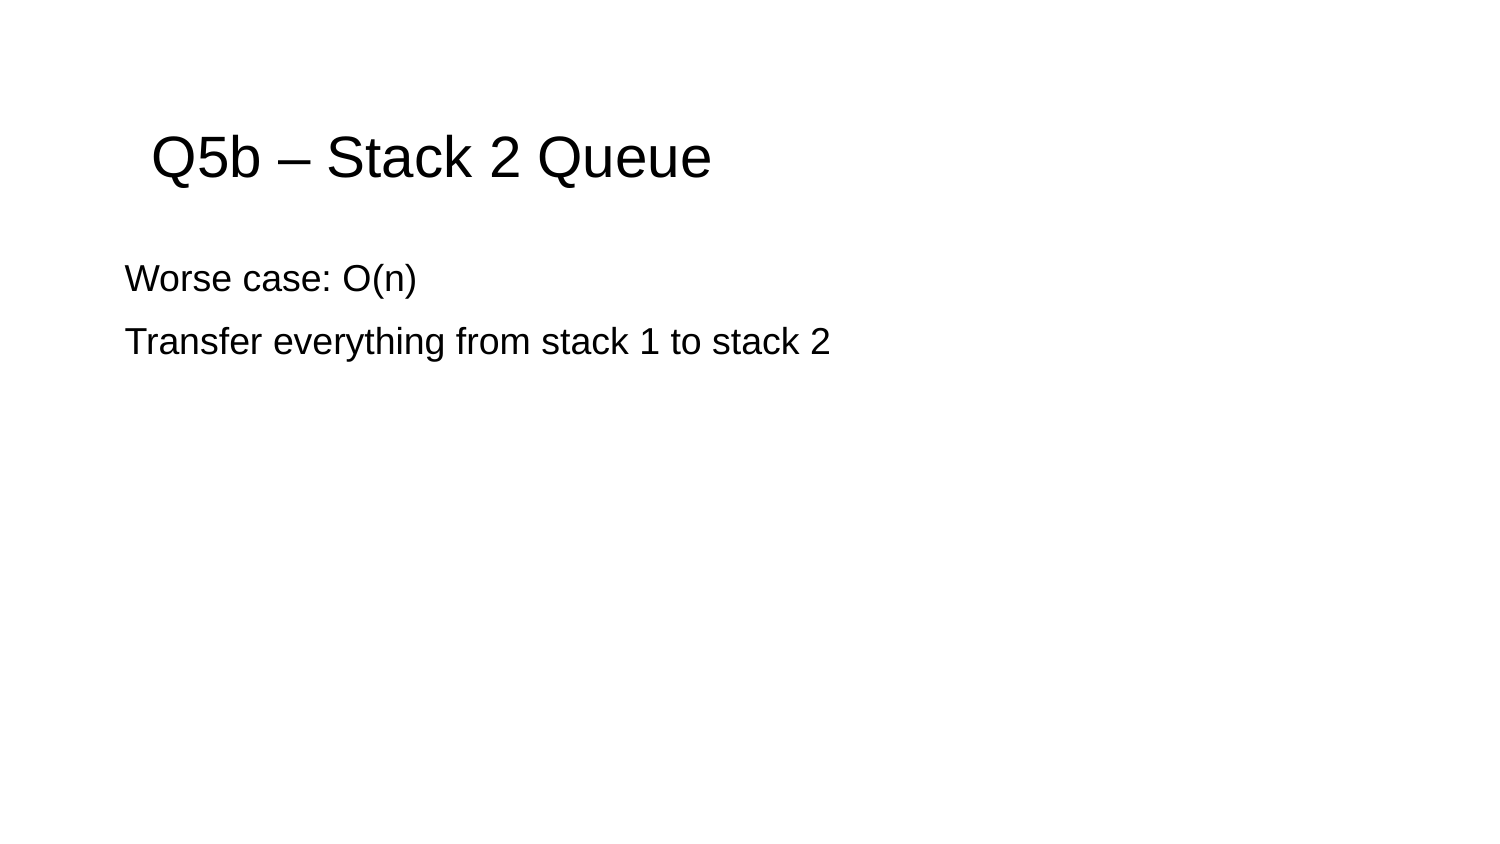

# Q5b – Stack 2 Queue
Worse case: O(n)
Transfer everything from stack 1 to stack 2